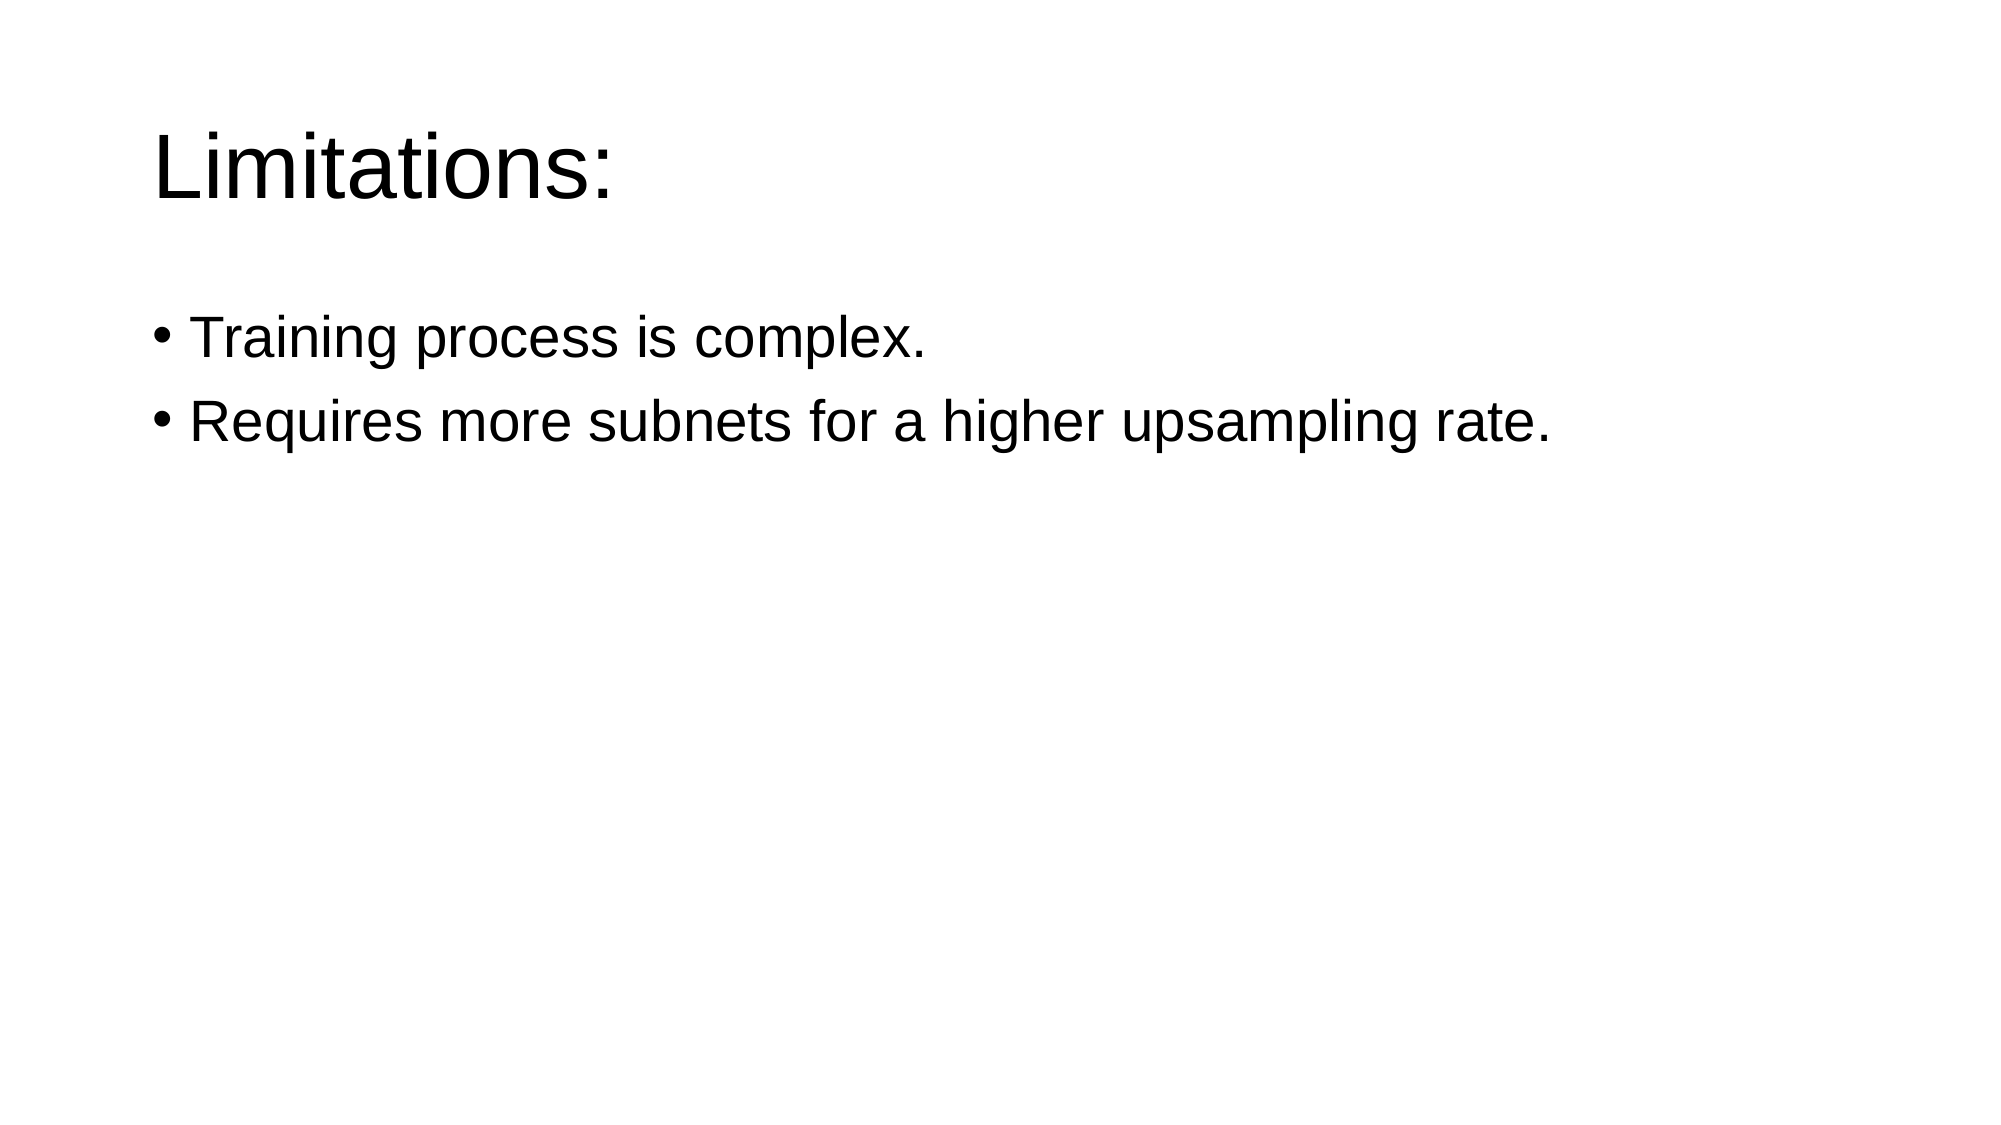

# Limitations:
Training process is complex.
Requires more subnets for a higher upsampling rate.